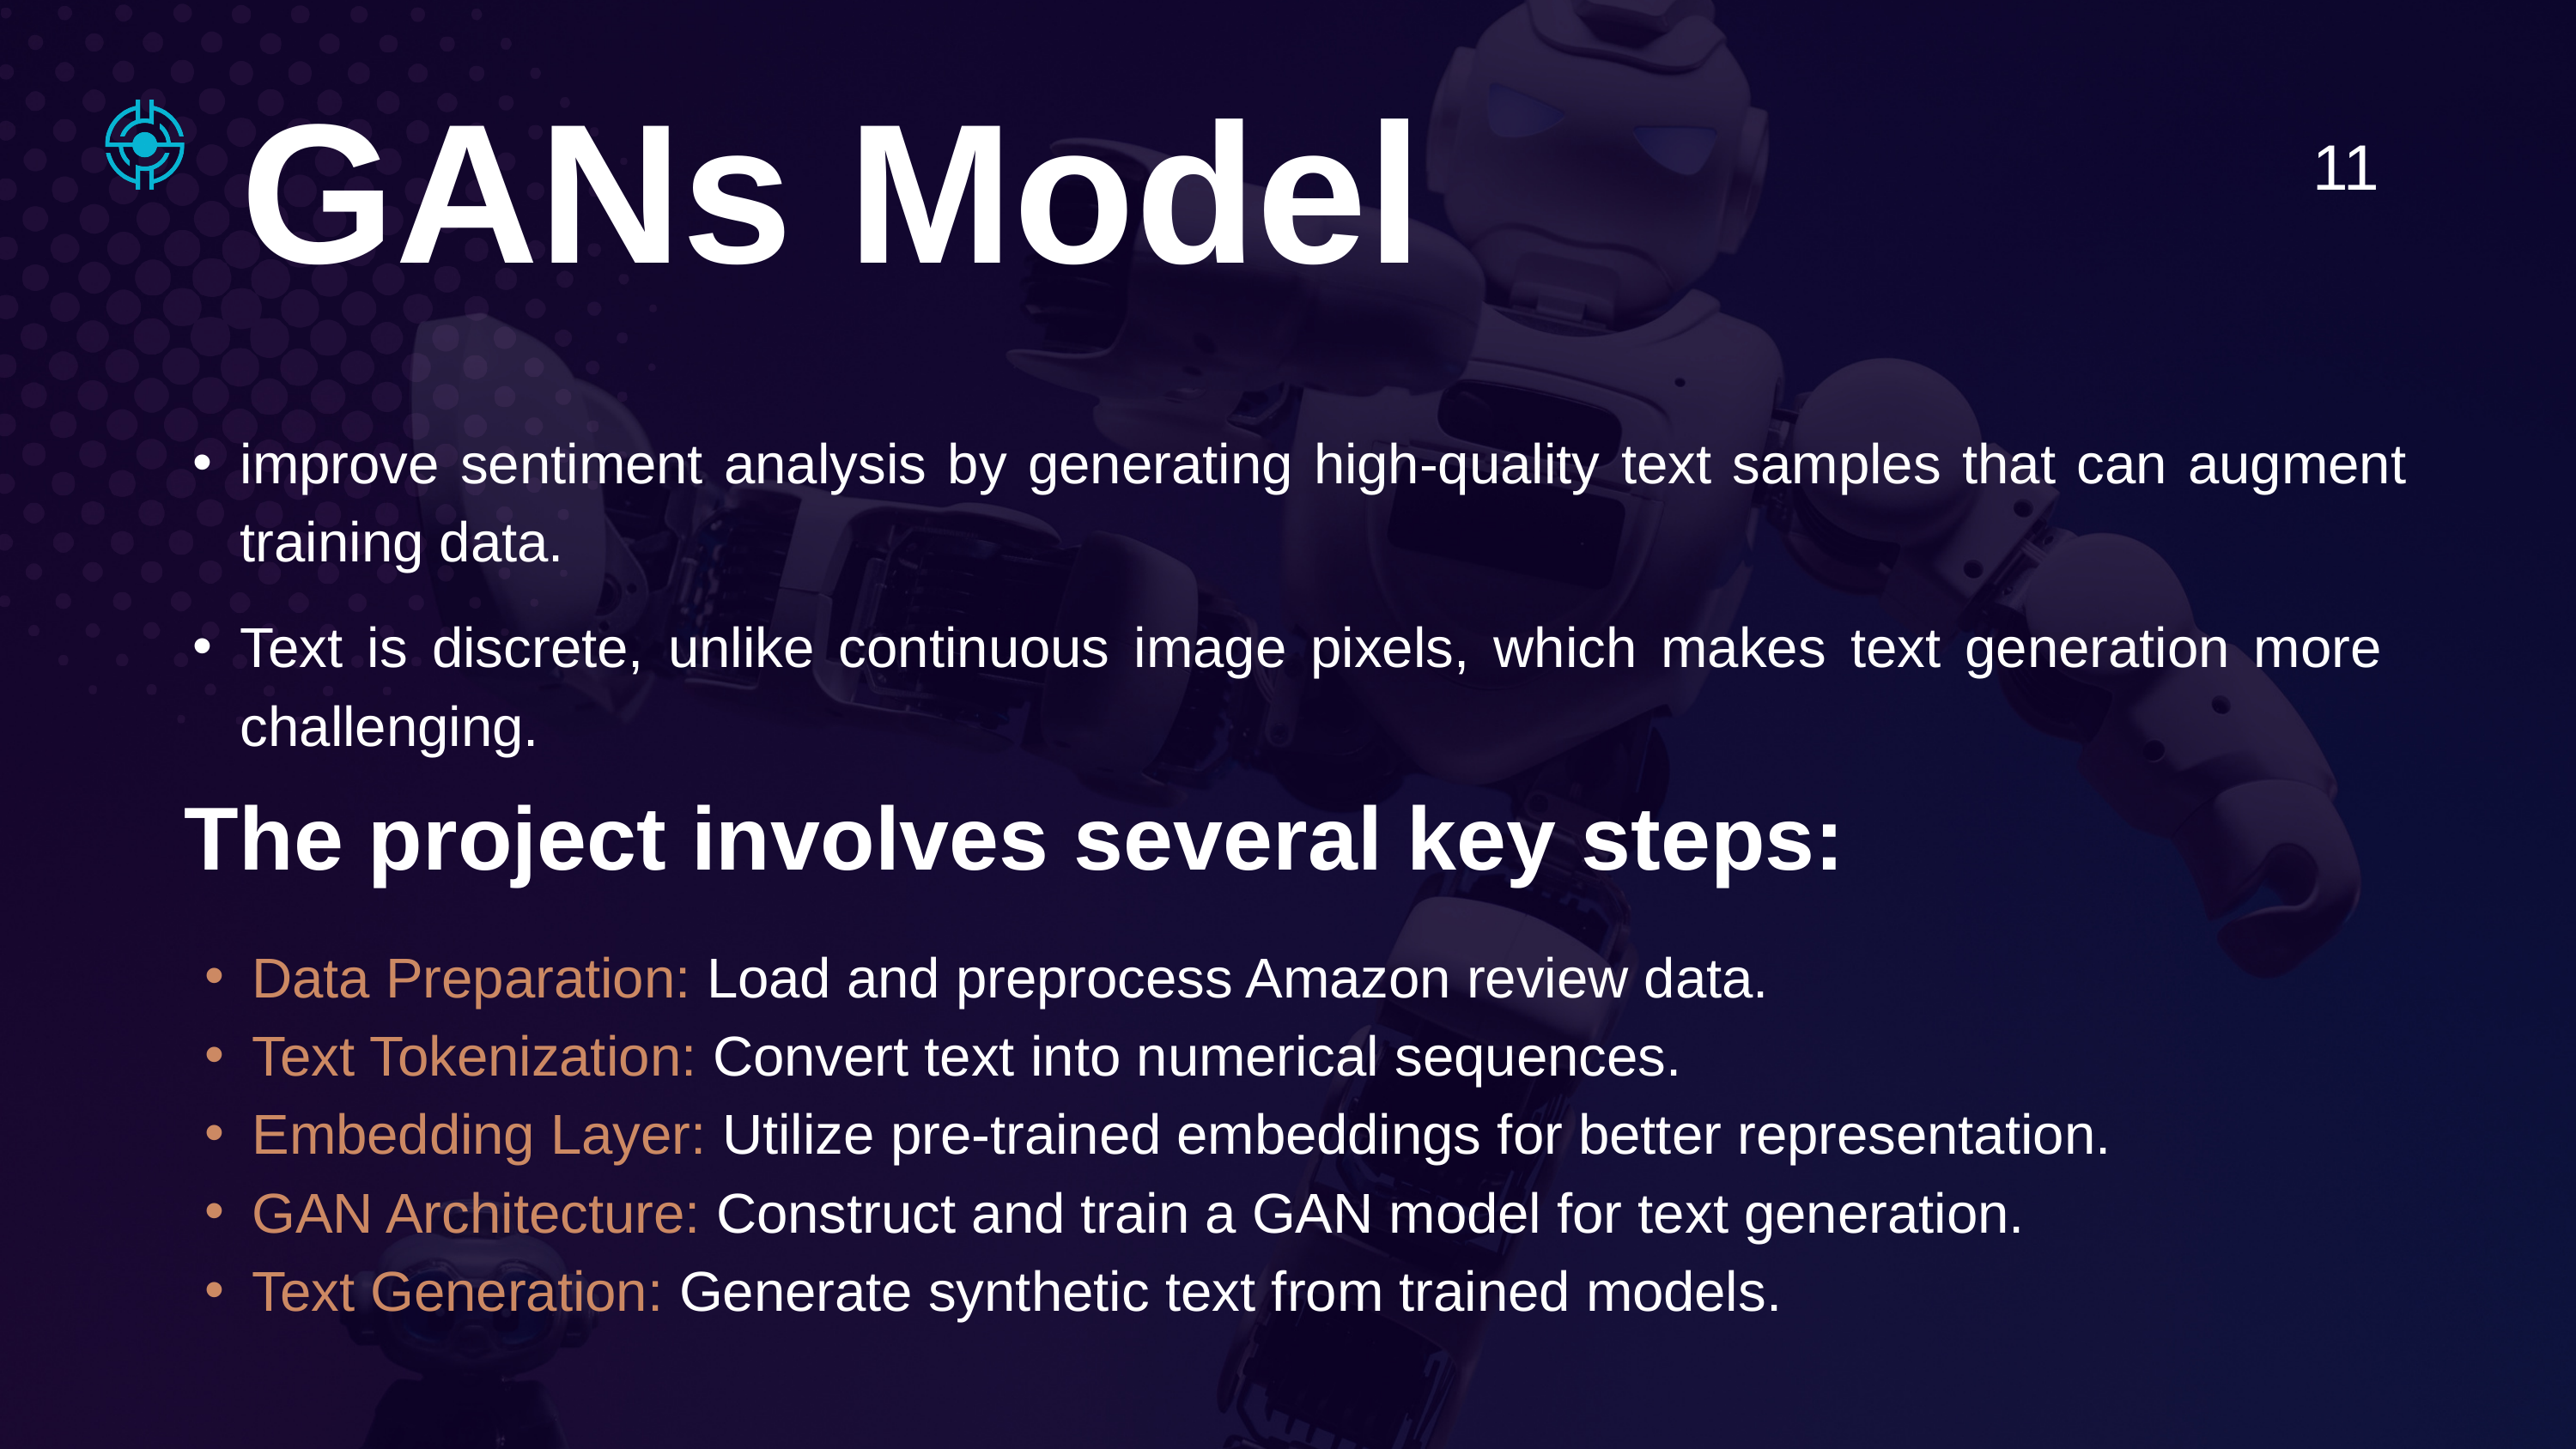

11
GANs Model
improve sentiment analysis by generating high-quality text samples that can augment training data.
Text is discrete, unlike continuous image pixels, which makes text generation more challenging.
The project involves several key steps:
Data Preparation: Load and preprocess Amazon review data.
Text Tokenization: Convert text into numerical sequences.
Embedding Layer: Utilize pre-trained embeddings for better representation.
GAN Architecture: Construct and train a GAN model for text generation.
Text Generation: Generate synthetic text from trained models.